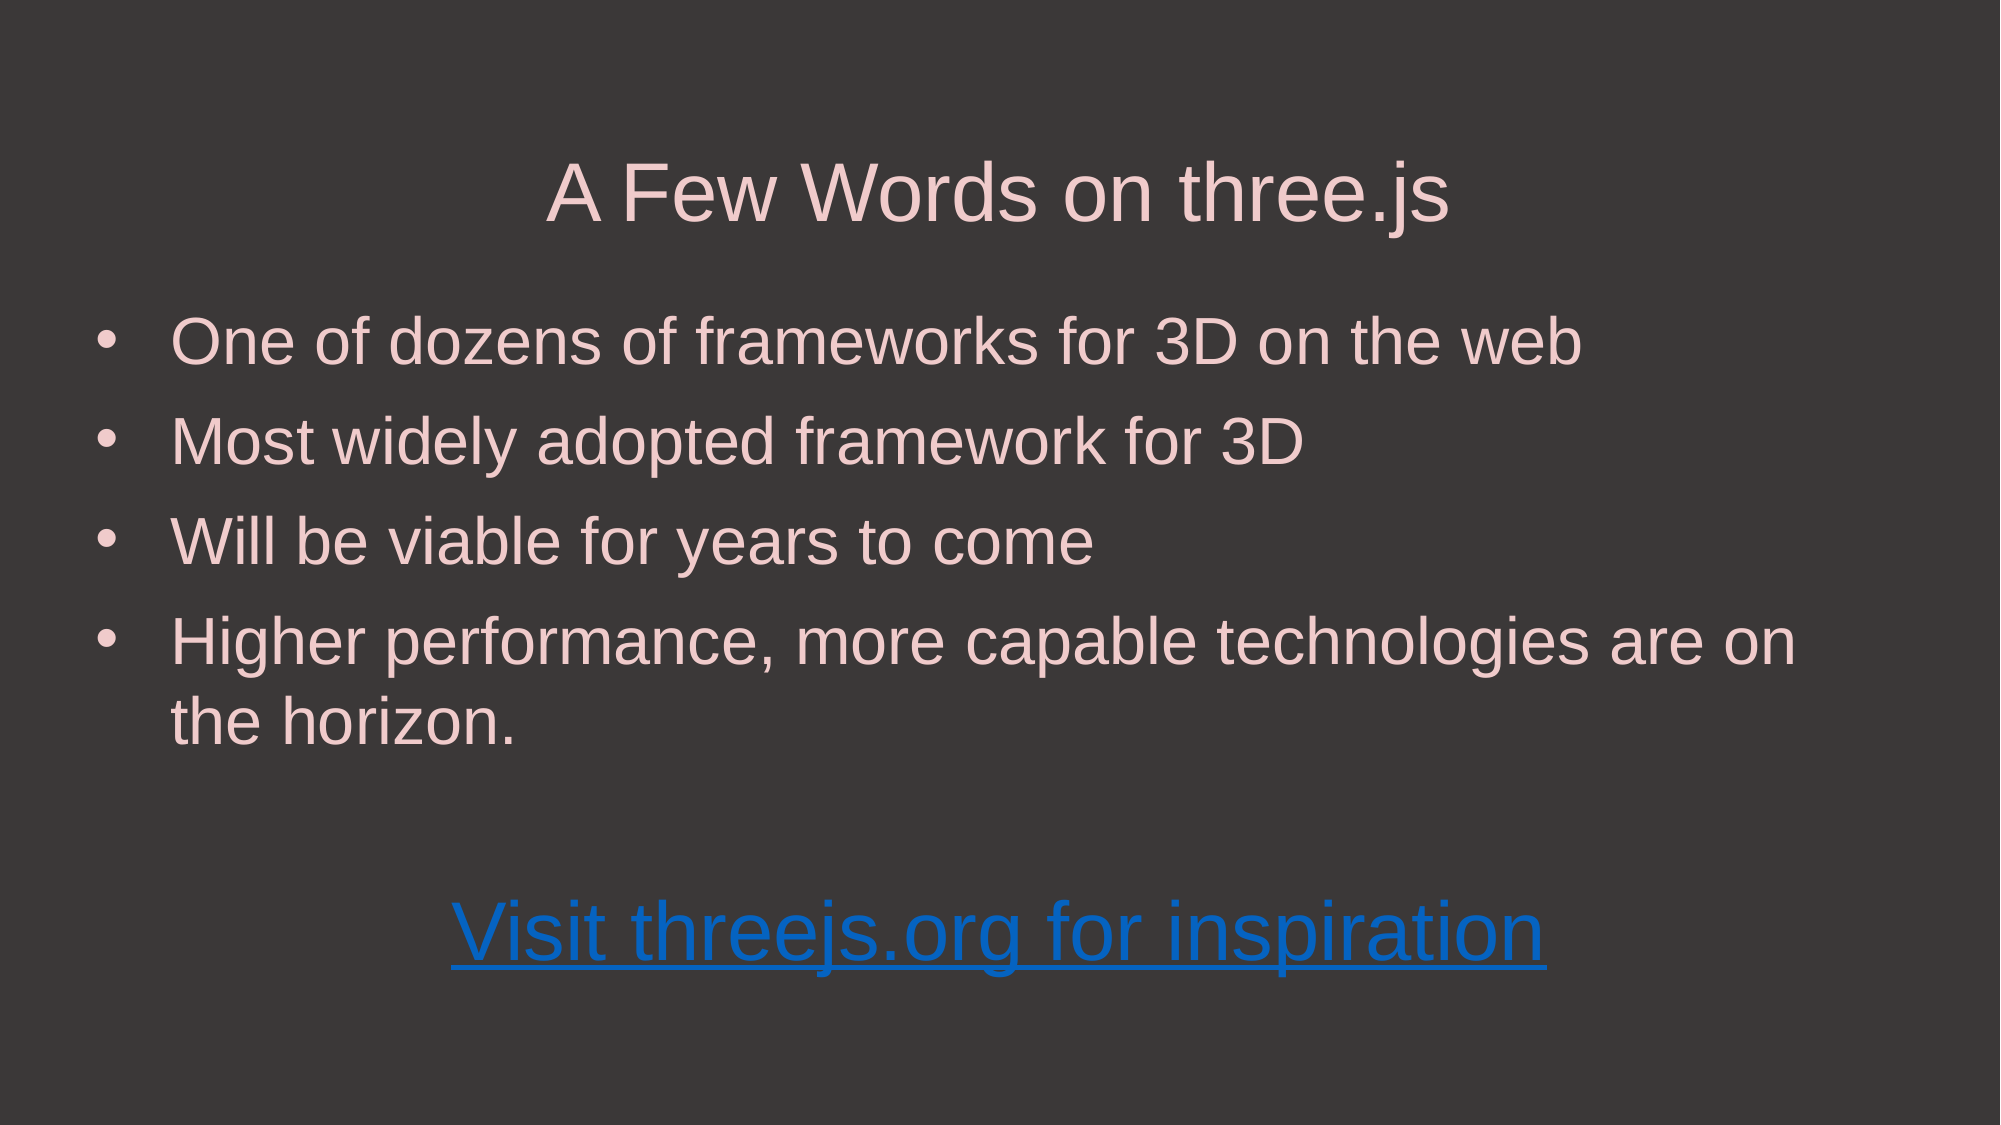

A Few Words on three.js

One of dozens of frameworks for 3D on the web

Most widely adopted framework for 3D

Will be viable for years to come

Higher performance, more capable technologies are on the horizon.

Visit threejs.org for inspiration